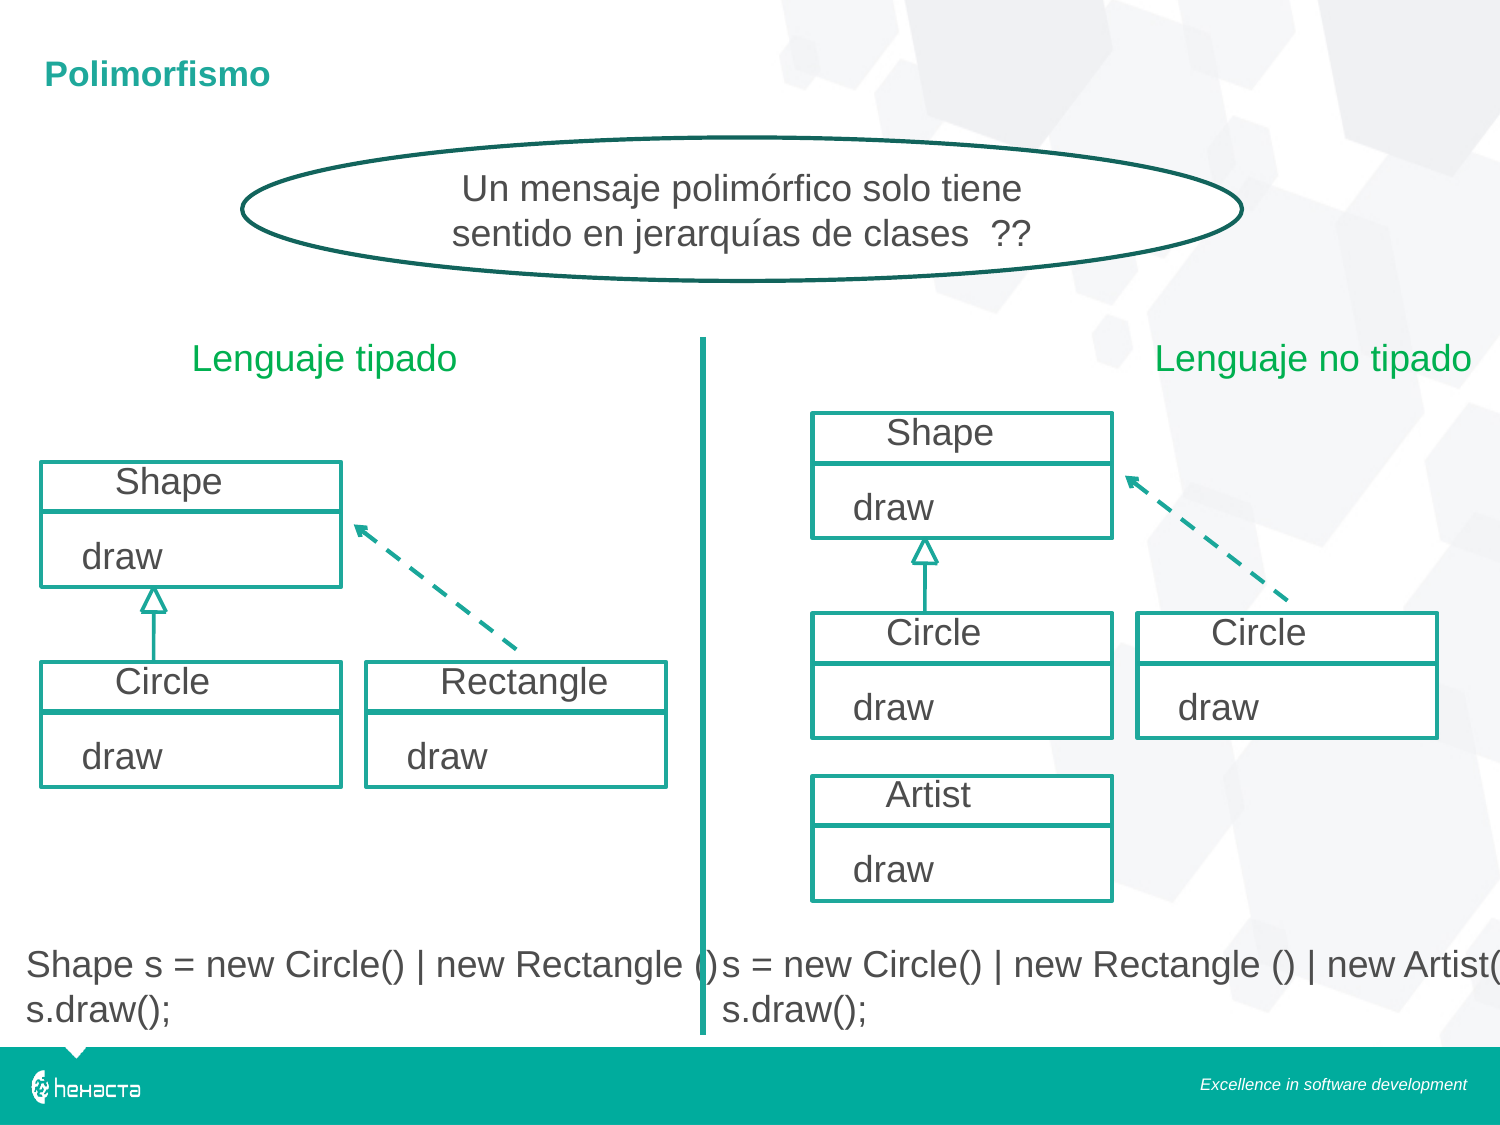

Polimorfismo
Un mensaje polimórfico solo tiene sentido en jerarquías de clases  ??
Lenguaje tipado
Lenguaje no tipado
Shape

Shape

draw
draw
Circle
Circle

Circle
Rectangle

draw
draw
draw
draw
Artist

draw
Shape s = new Circle() | new Rectangle ()
s.draw();
s = new Circle() | new Rectangle () | new Artist()
s.draw();